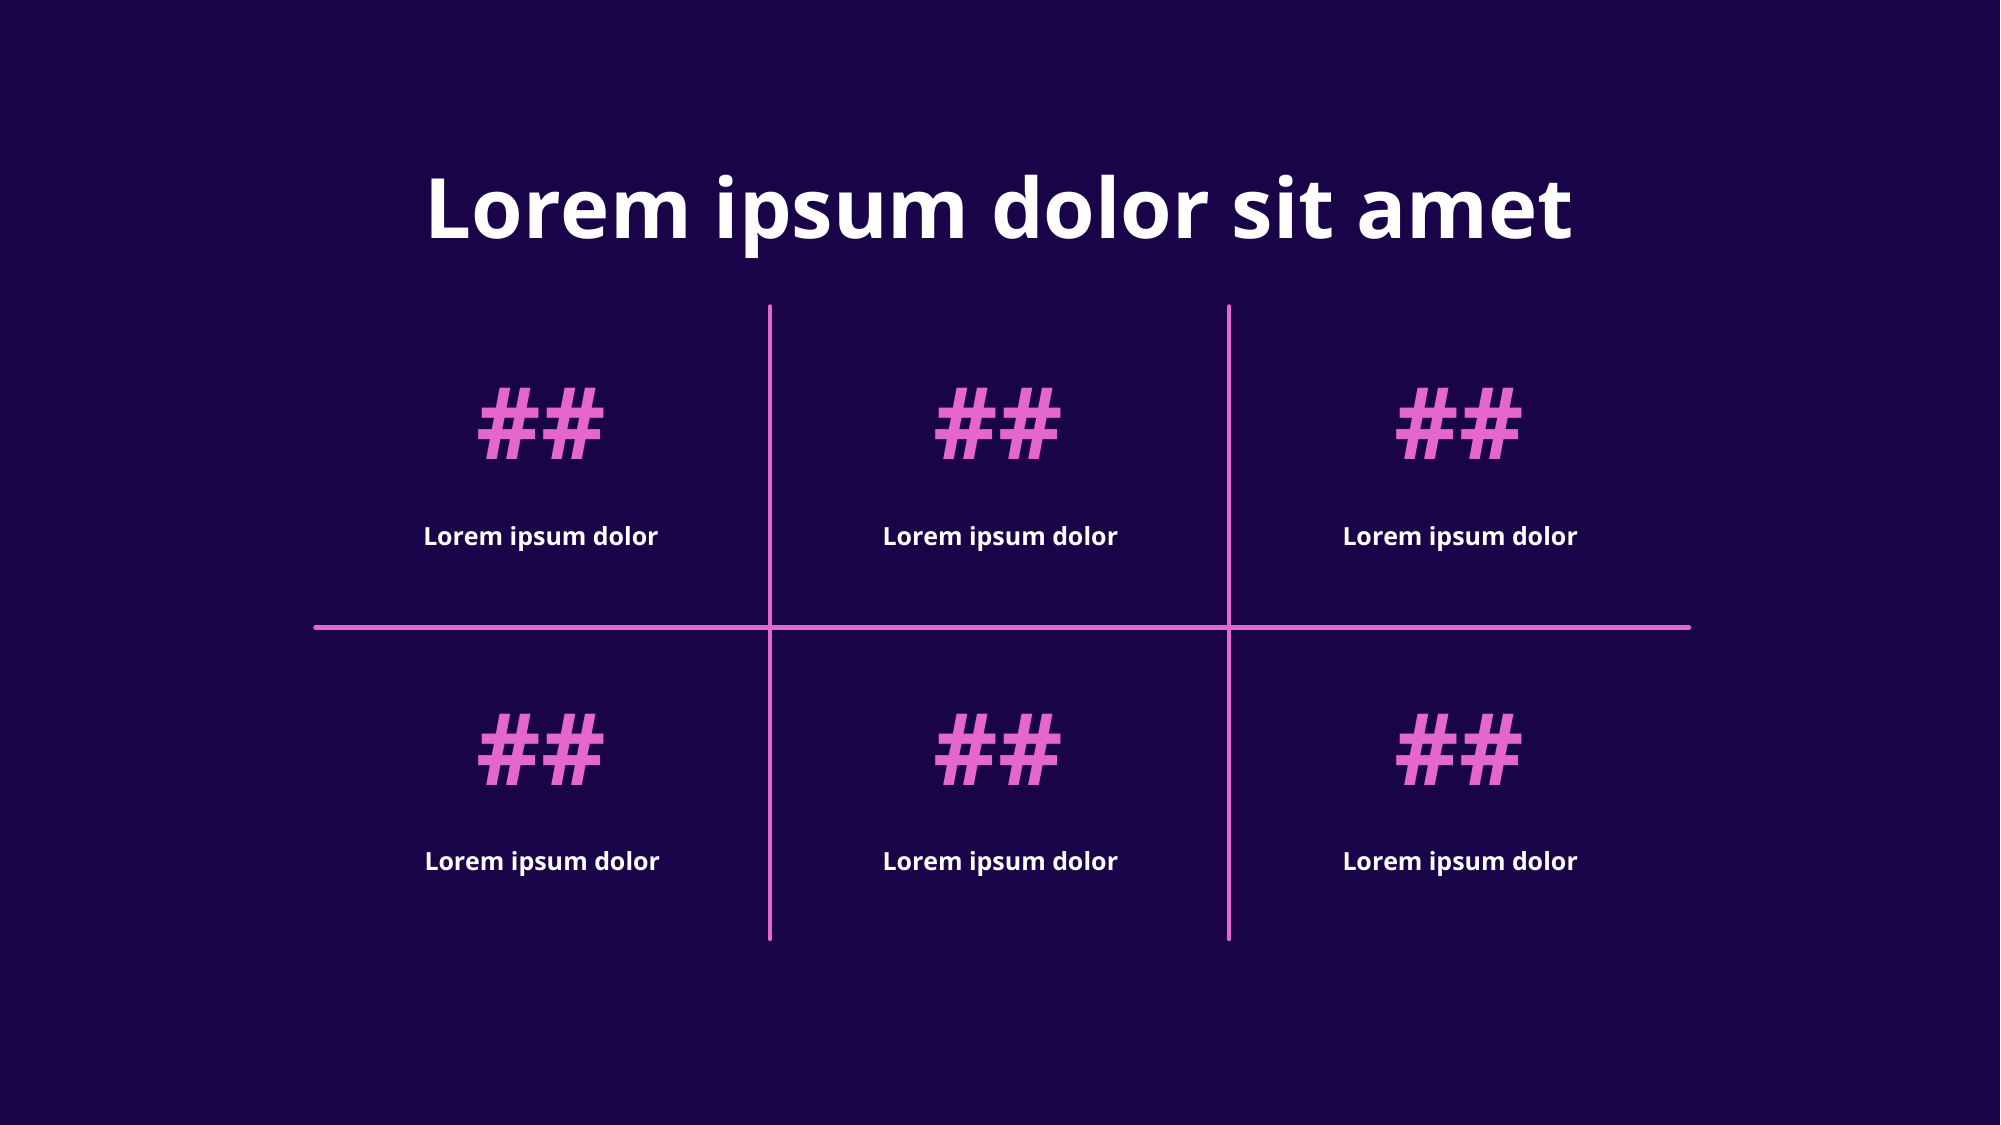

# Lorem ipsum dolor sit amet
##
##
##
Lorem ipsum dolor
Lorem ipsum dolor
Lorem ipsum dolor
##
##
##
Lorem ipsum dolor
Lorem ipsum dolor
Lorem ipsum dolor